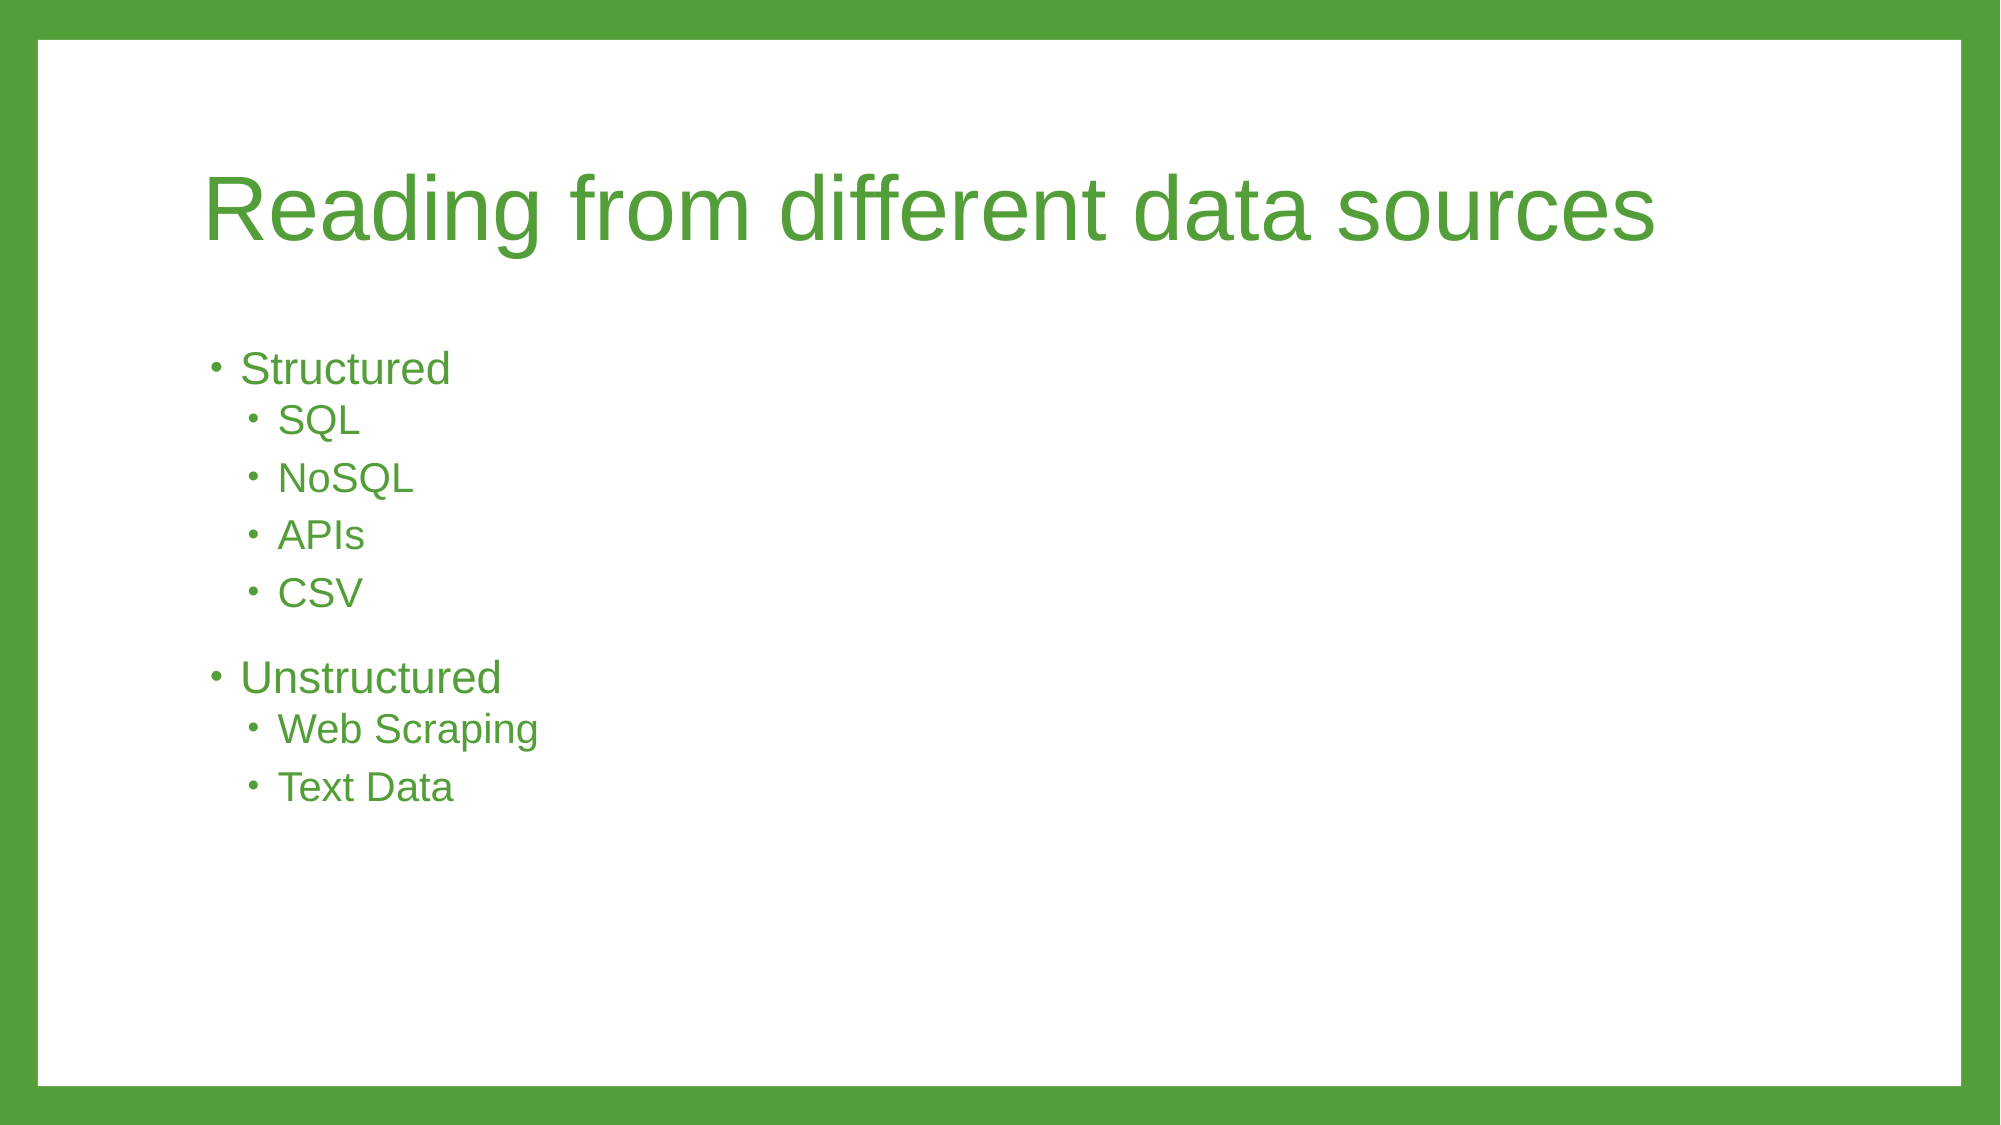

# Reading from different data sources
Structured
SQL
NoSQL
APIs
CSV
Unstructured
Web Scraping
Text Data